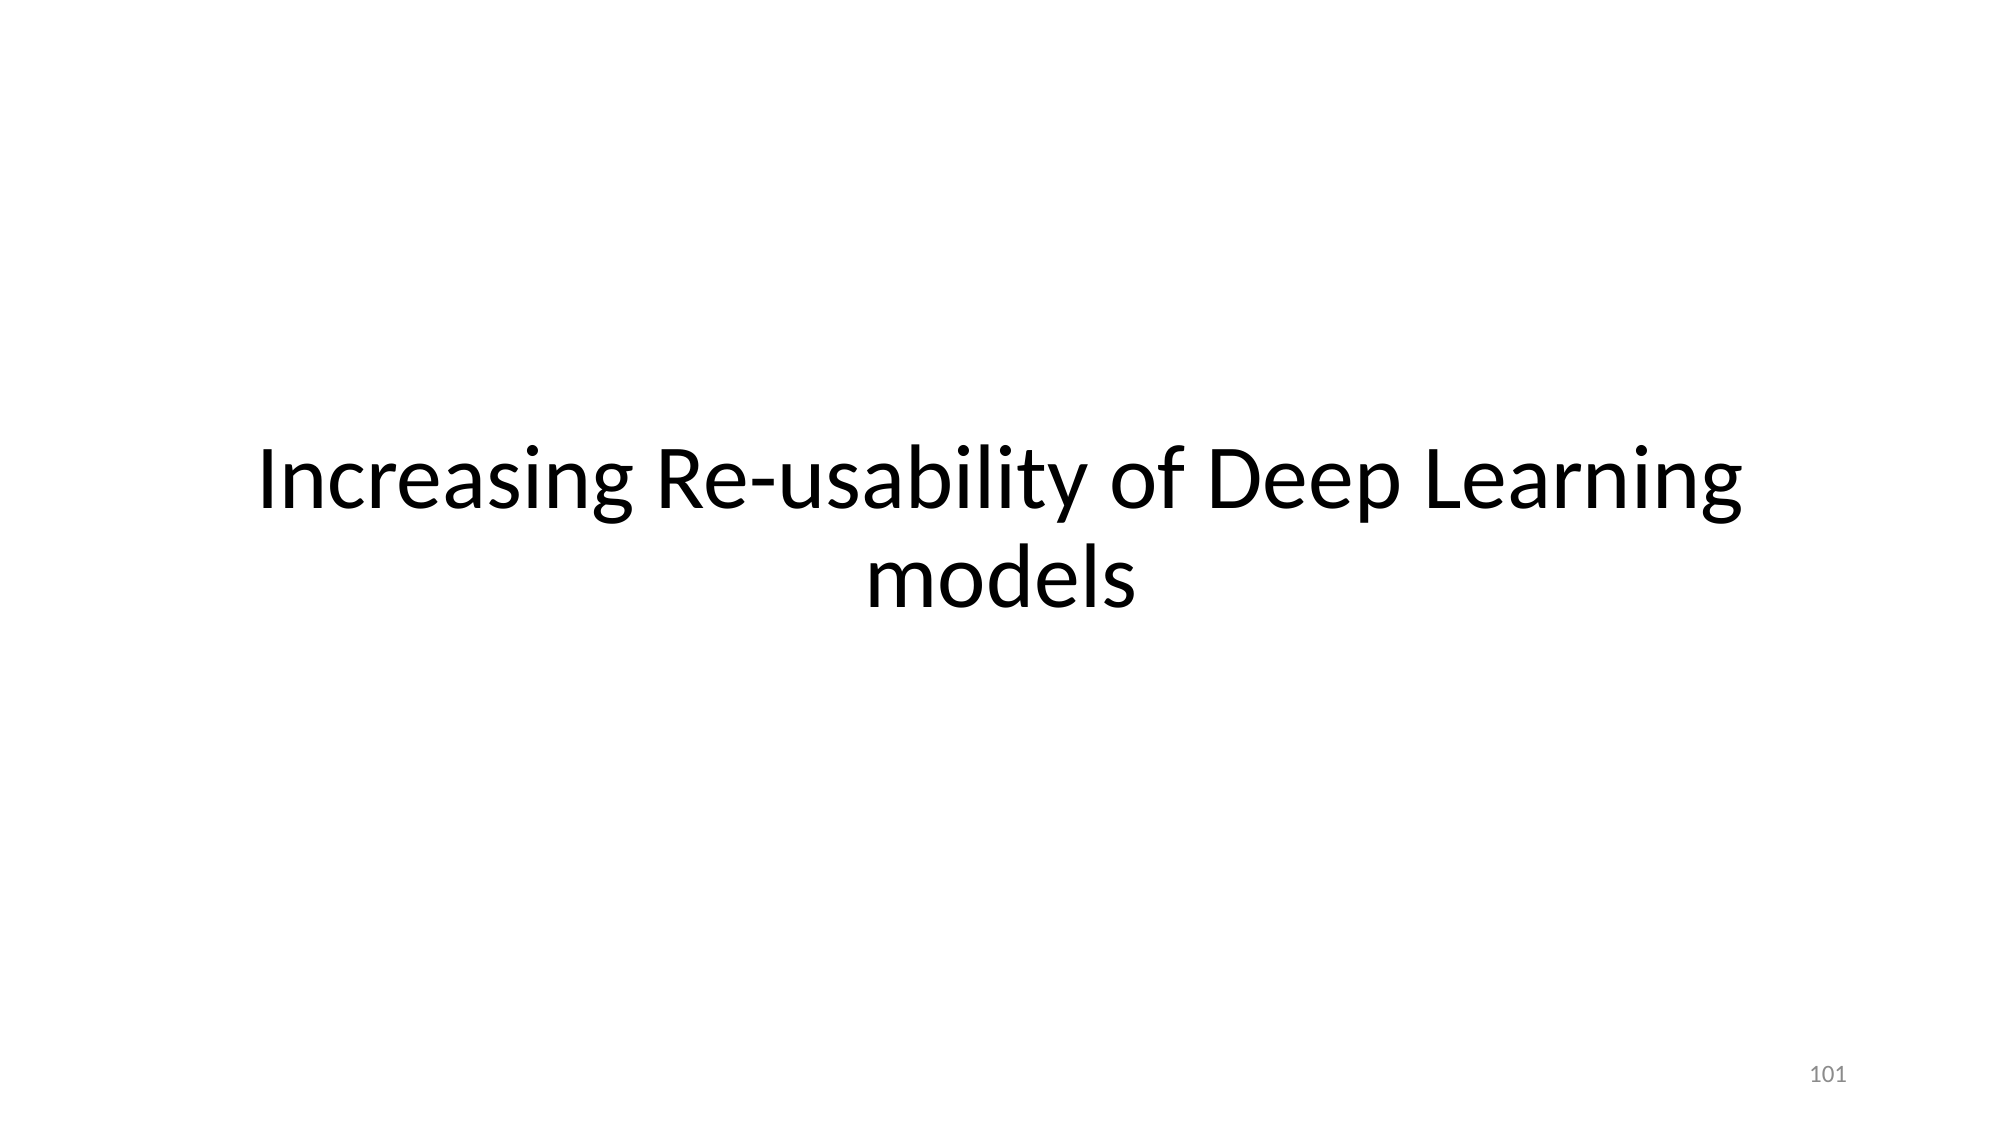

# Increasing Re-usability of Deep Learning models
101